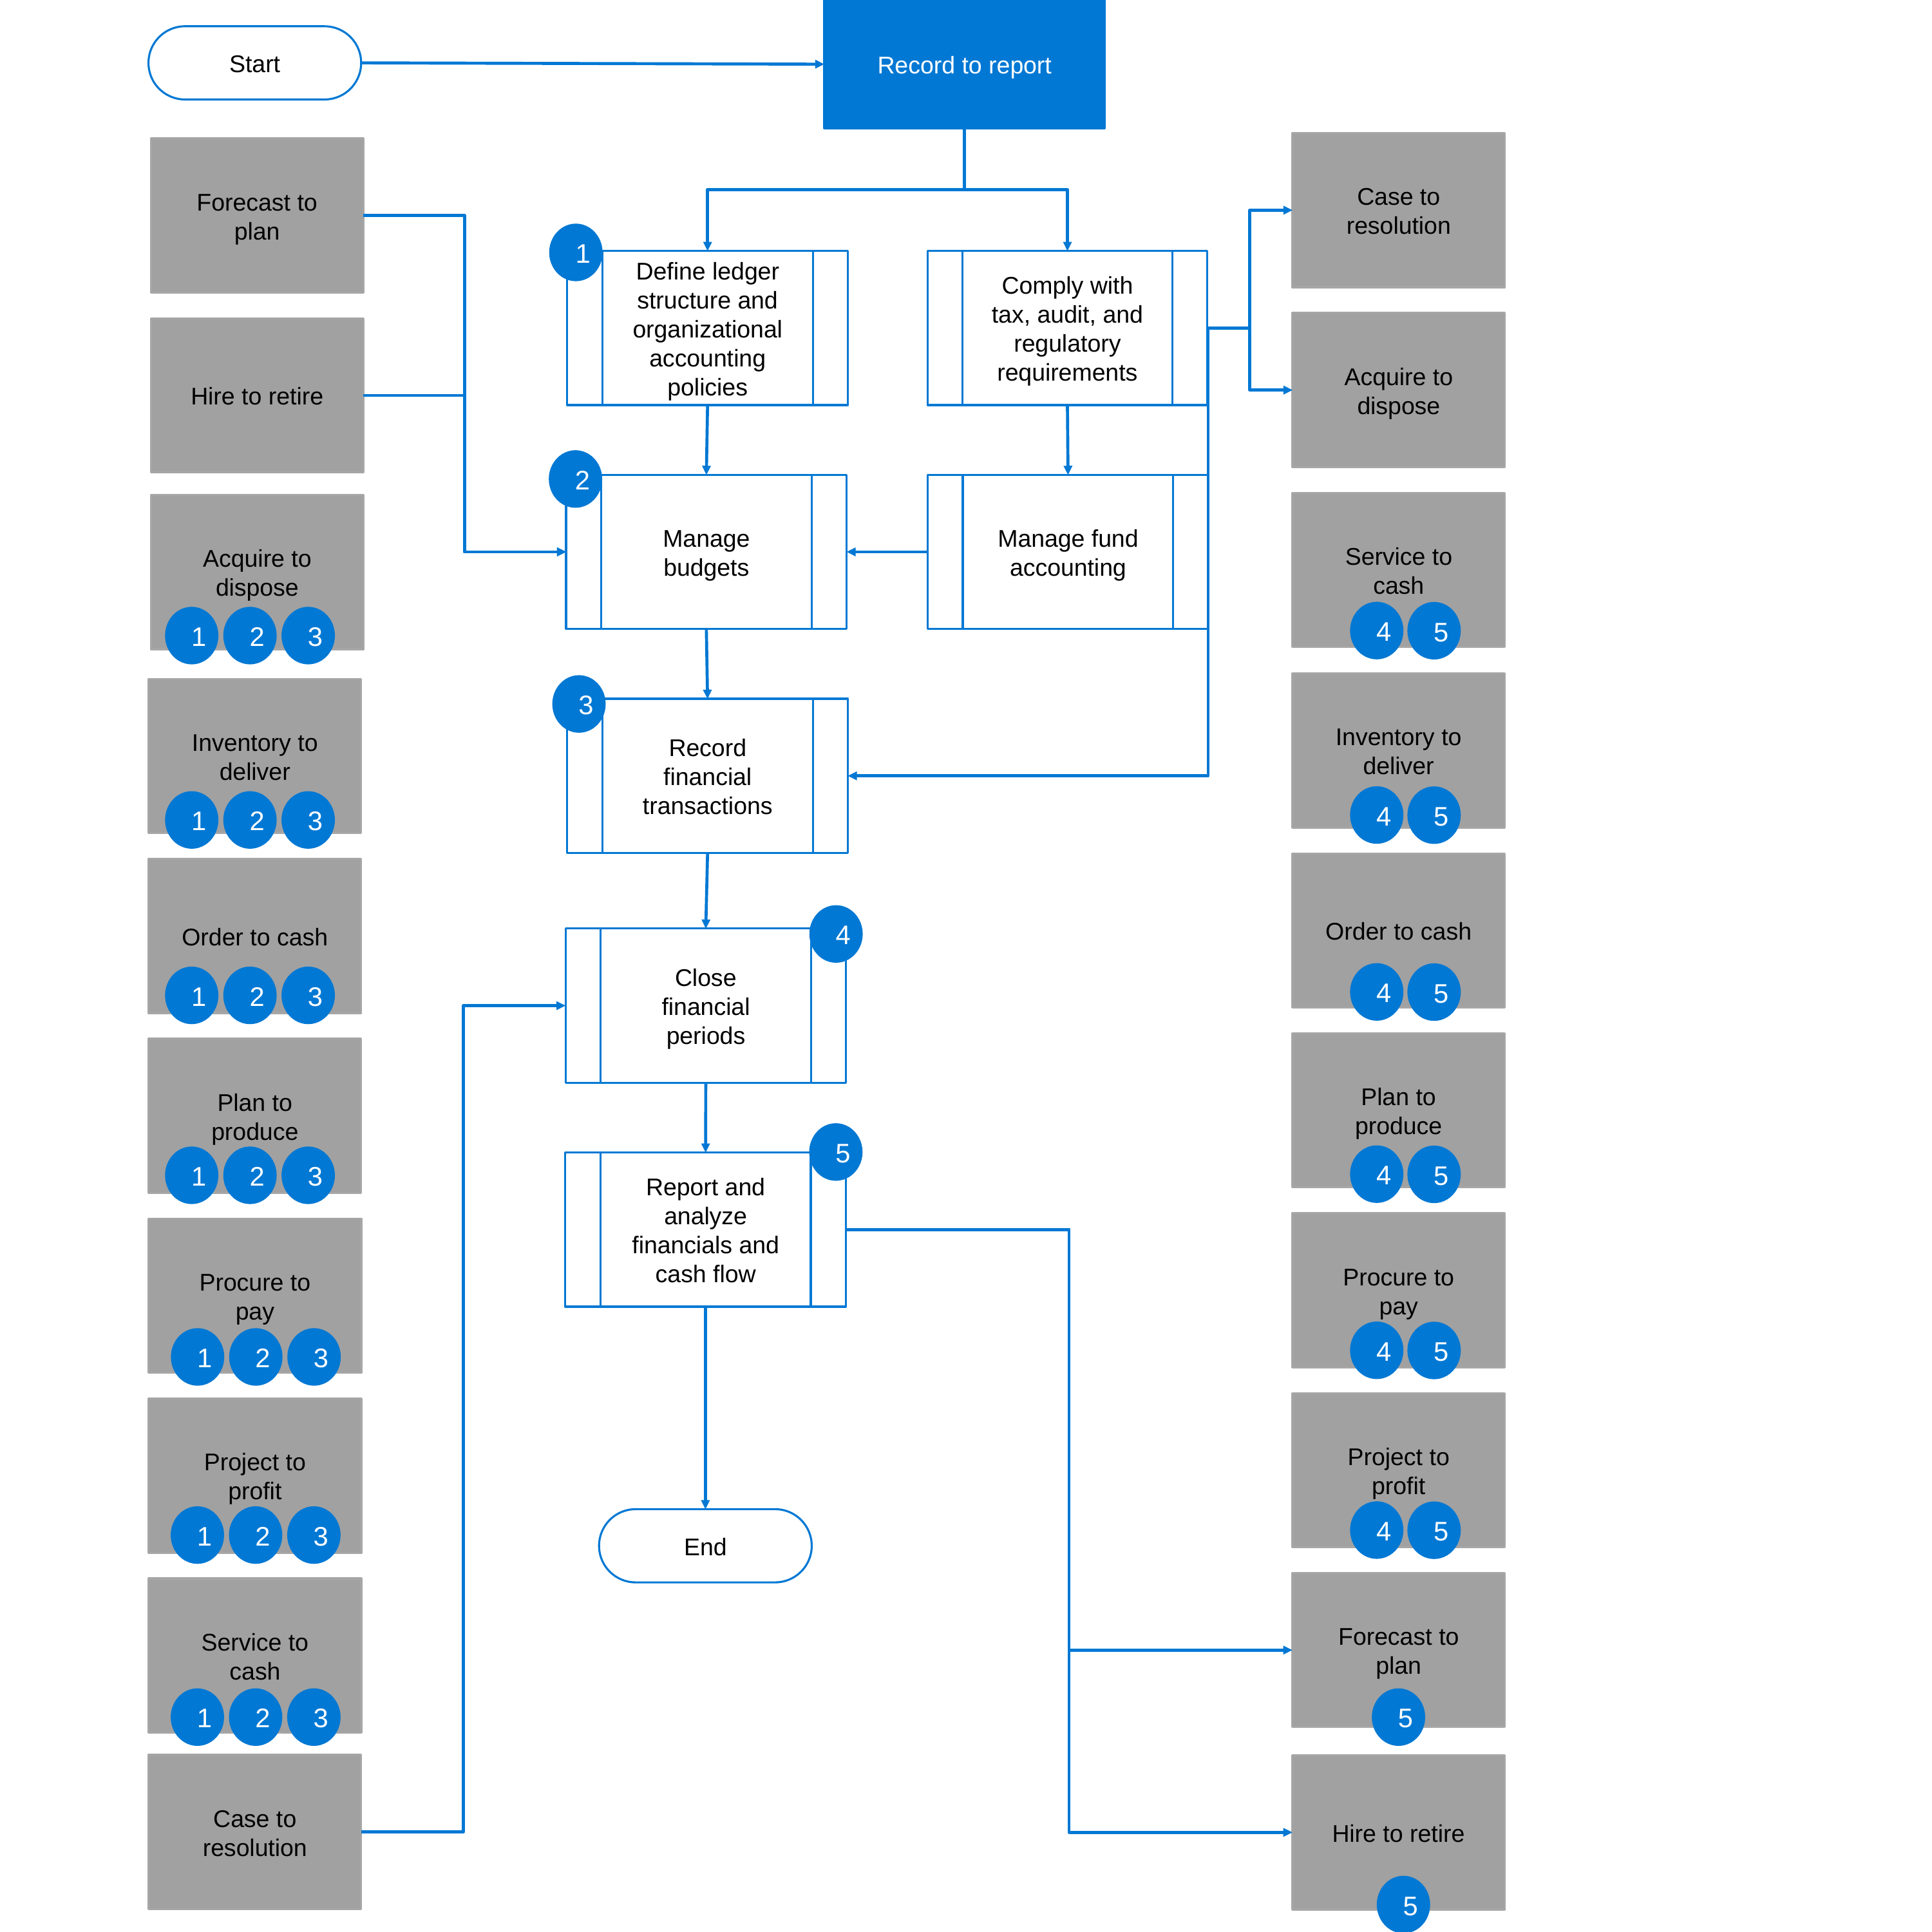

Record to report
Start
Case to resolution
Forecast to plan
1
Define ledger structure and organizational accounting policies
Comply with tax, audit, and regulatory requirements
Acquire to dispose
Hire to retire
2
Manage budgets
Manage fund accounting
Service to cash
Acquire to dispose
4
5
1
2
3
Inventory to deliver
3
Inventory to deliver
Record financial transactions
4
5
1
2
3
Order to cash
Order to cash
4
Close financial periods
4
5
1
2
3
Plan to produce
Plan to produce
5
4
5
1
2
3
Report and analyze financials and cash flow
Procure to pay
Procure to pay
4
5
1
2
3
Project to profit
Project to profit
4
5
1
2
3
End
Forecast to plan
Service to cash
1
2
3
5
Case to resolution
Hire to retire
5